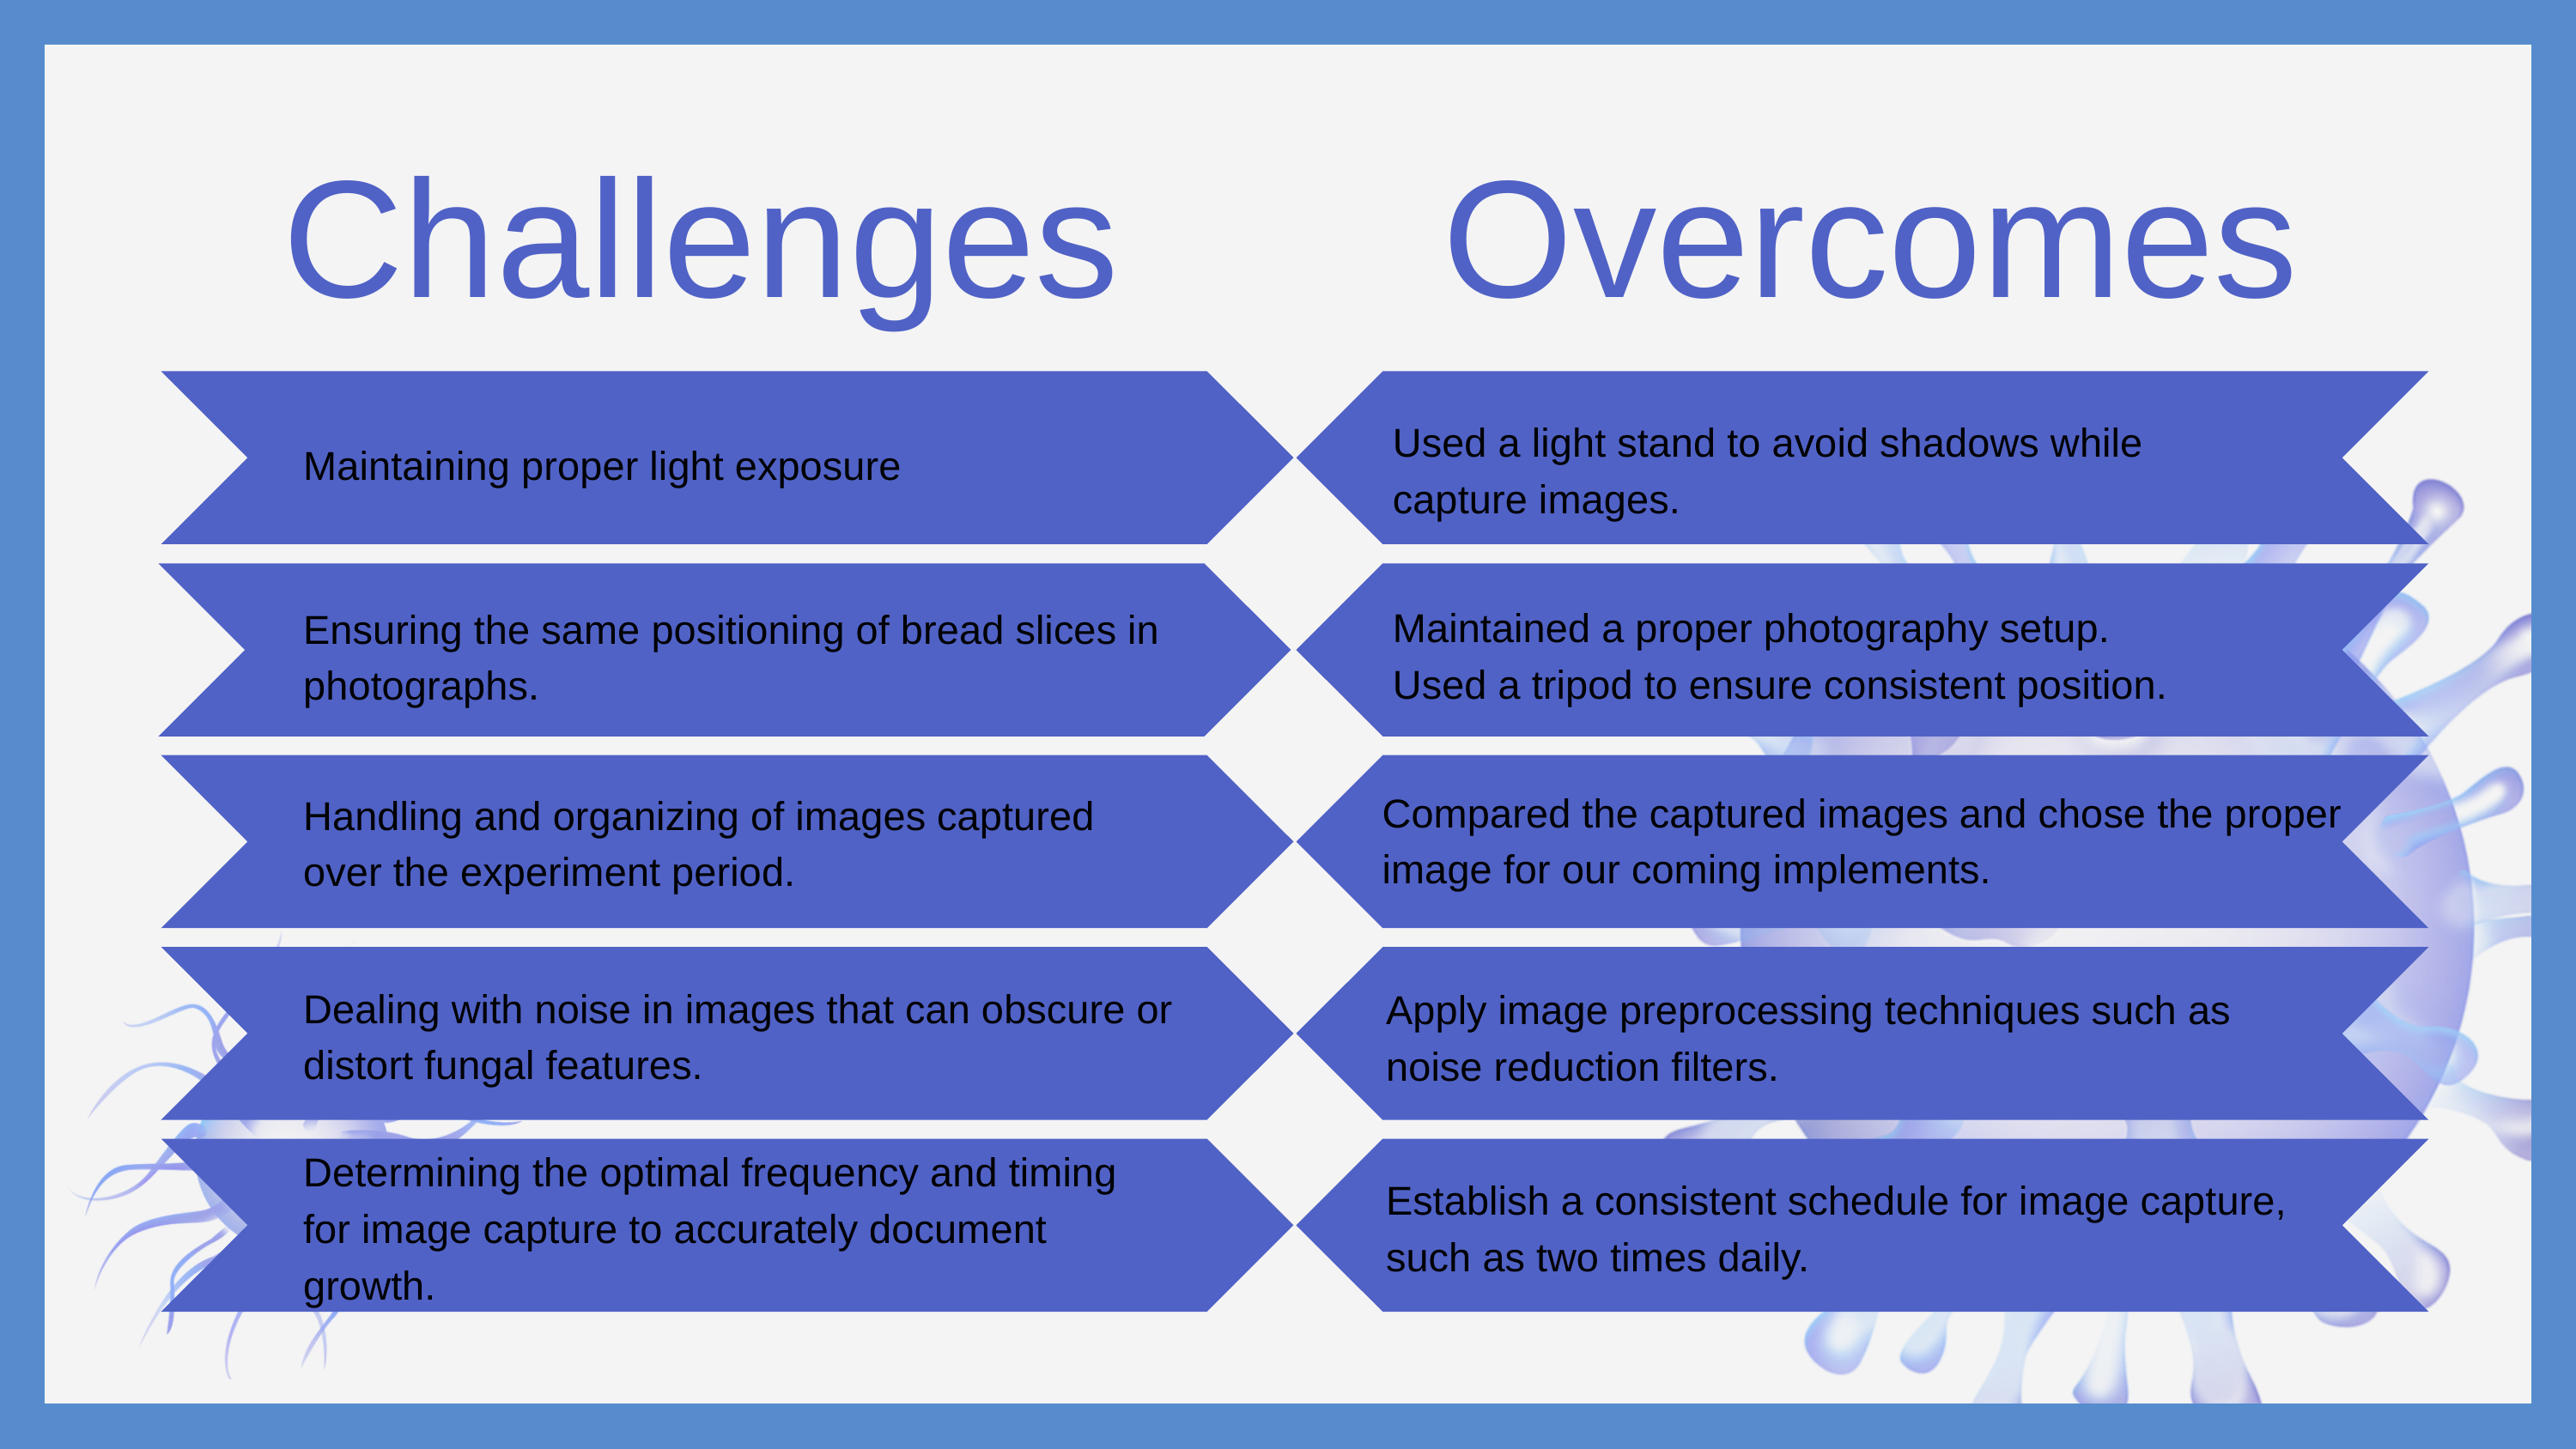

Challenges       Overcomes

Used a light stand to avoid shadows while
capture images.
Maintaining proper light exposure

Maintained a proper photography setup.
Used a tripod to ensure consistent position.

Ensuring the same positioning of bread slices in photographs.

Compared the captured images and chose the proper image for our coming implements.
Handling and organizing of images captured over the experiment period.

Dealing with noise in images that can obscure or distort fungal features.

Apply image preprocessing techniques such as noise reduction filters.

Determining the optimal frequency and timing for image capture to accurately document growth.

Establish a consistent schedule for image capture, such as two times daily.